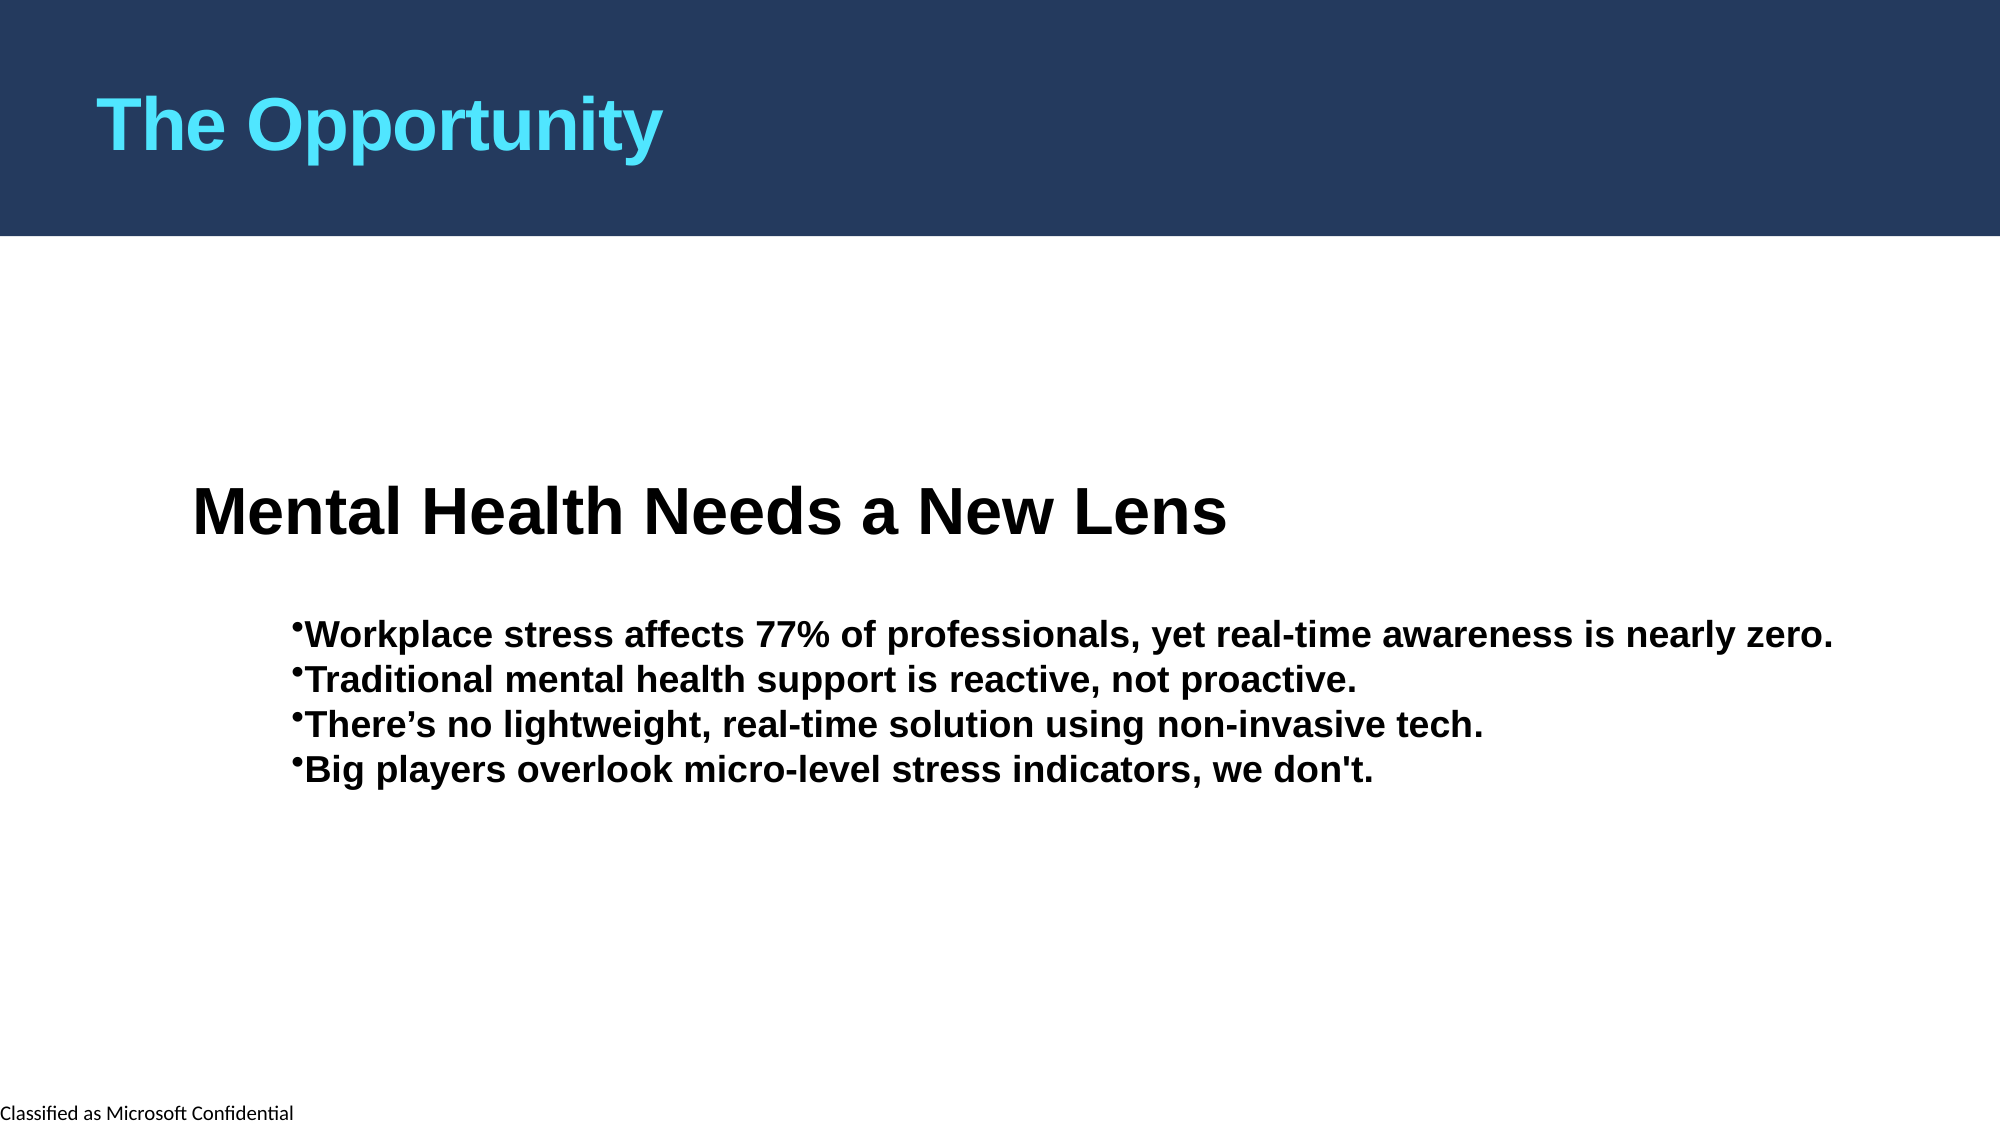

The Opportunity

Mental Health Needs a New Lens
Workplace stress affects 77% of professionals, yet real-time awareness is nearly zero.
Traditional mental health support is reactive, not proactive.
There’s no lightweight, real-time solution using non-invasive tech.
Big players overlook micro-level stress indicators, we don't.